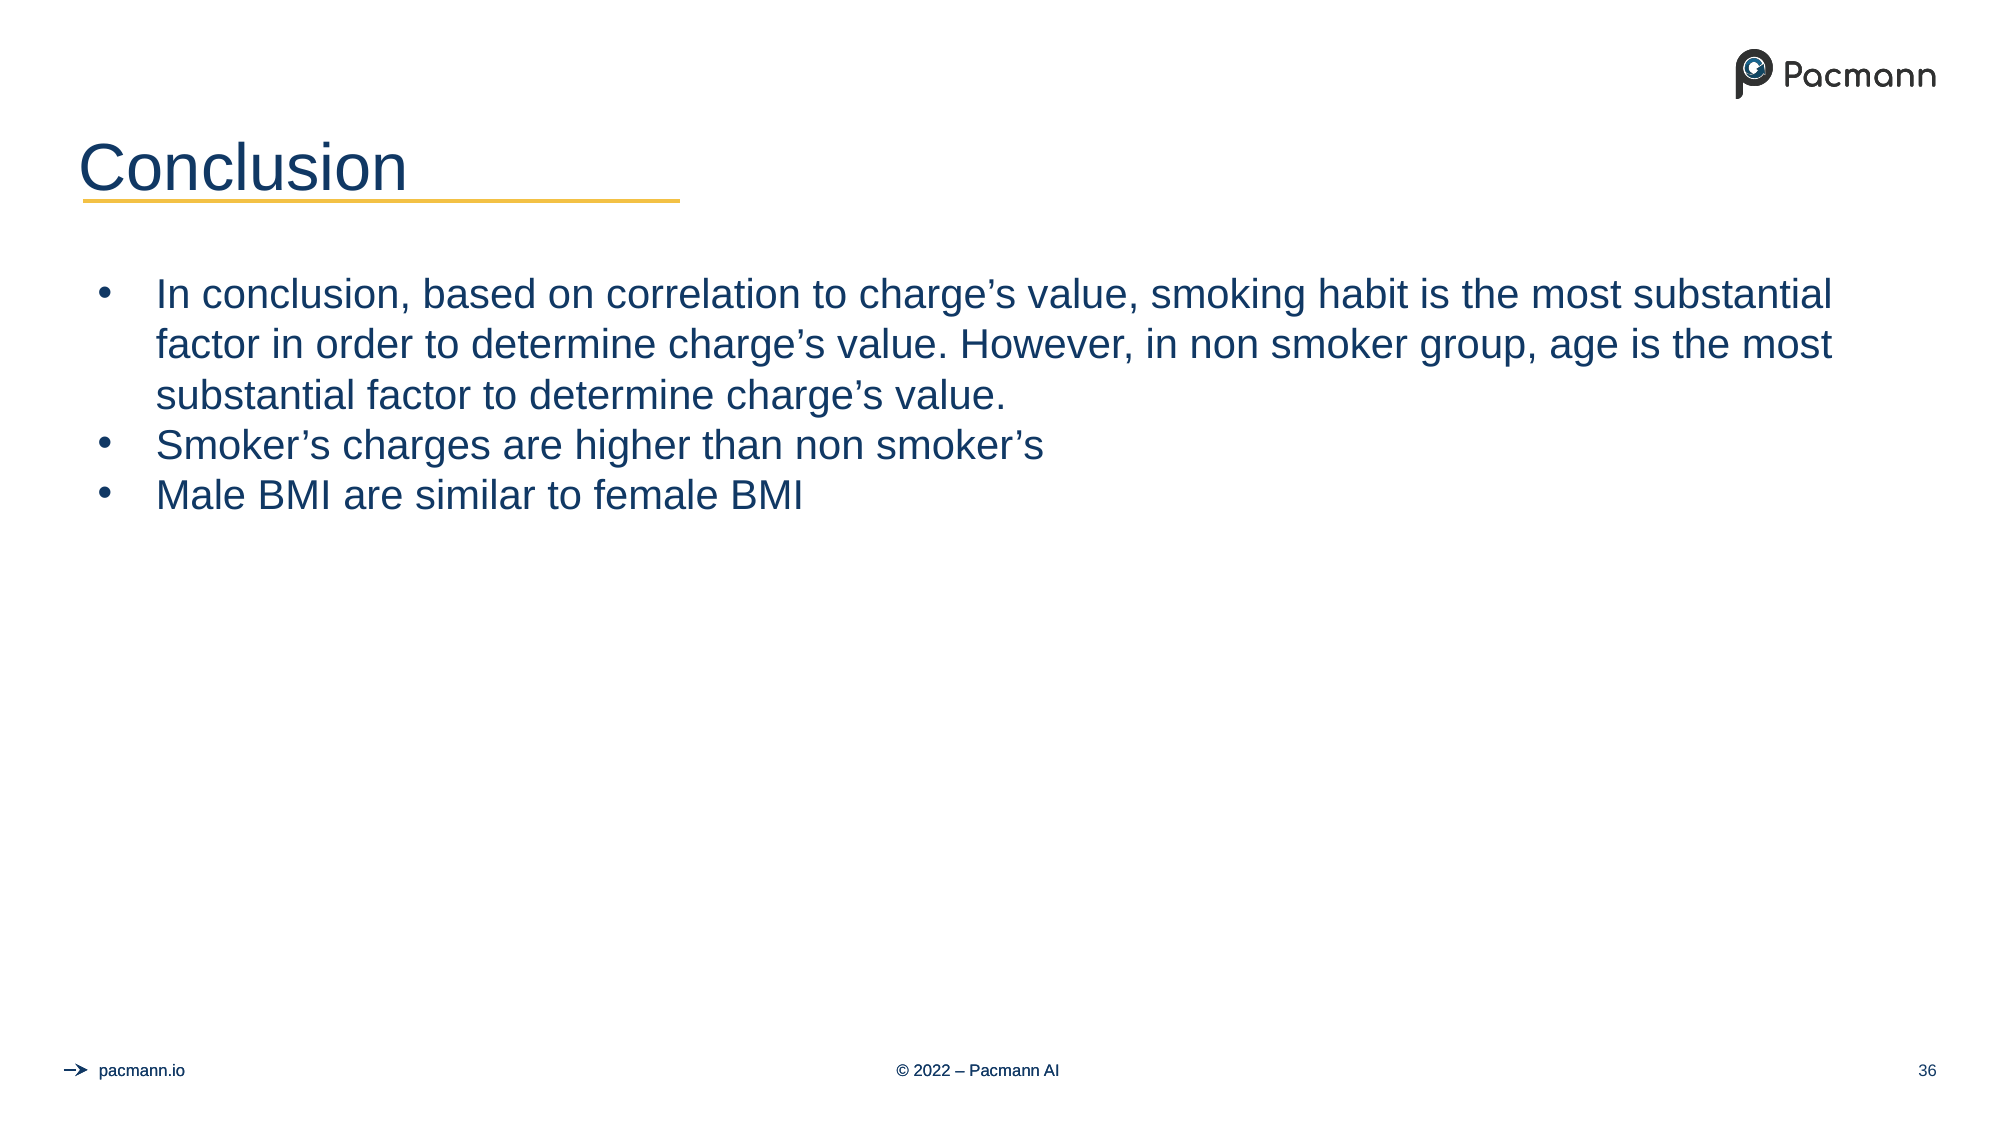

# Conclusion
In conclusion, based on correlation to charge’s value, smoking habit is the most substantial factor in order to determine charge’s value. However, in non smoker group, age is the most substantial factor to determine charge’s value.
Smoker’s charges are higher than non smoker’s
Male BMI are similar to female BMI